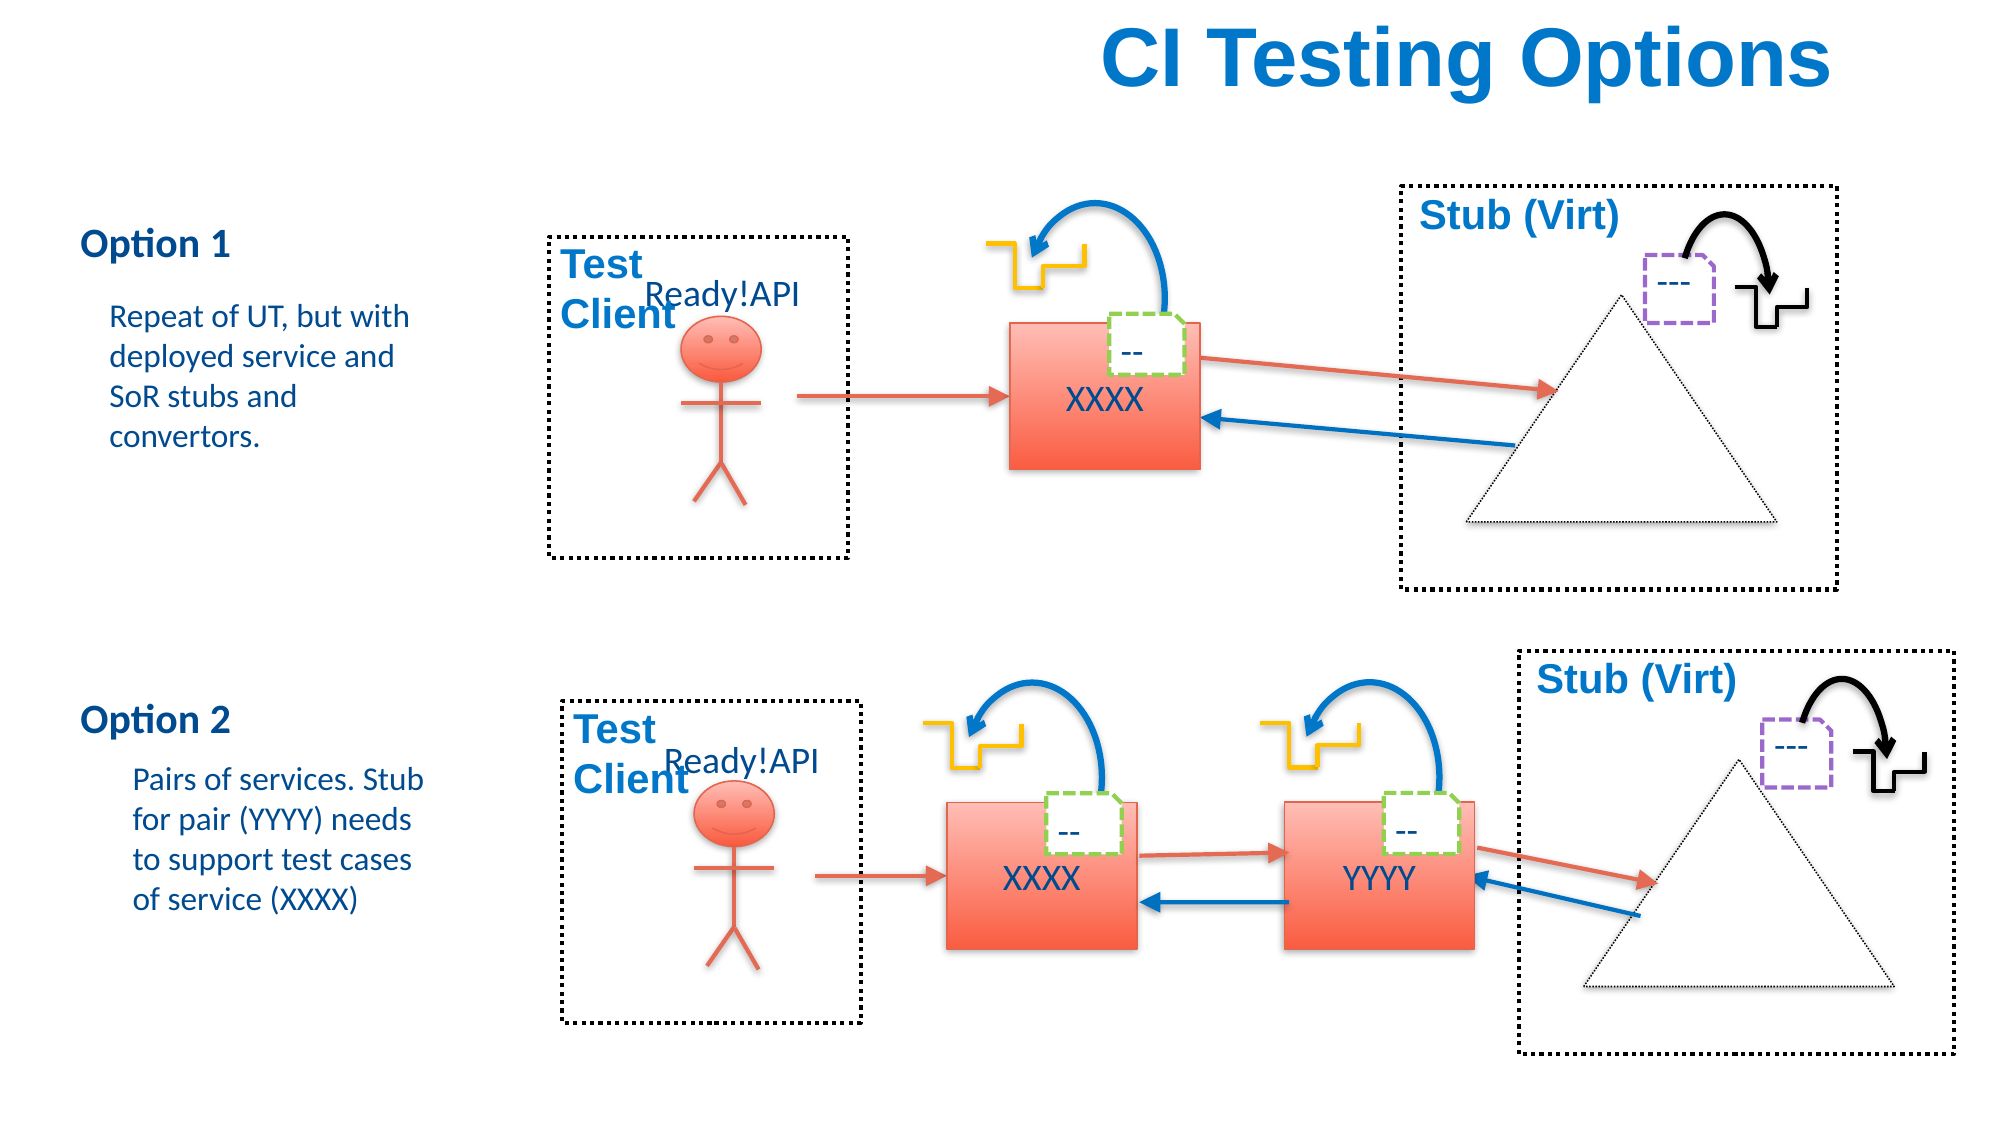

CI Testing Options
Stub (Virt)

---

--
XXXX
Option 1
Test Client

Ready!API

Repeat of UT, but with deployed service and SoR stubs and convertors.
Stub (Virt)

---

--
YYYY

--
XXXX
Option 2
Test Client

Ready!API

Pairs of services. Stub for pair (YYYY) needs to support test cases of service (XXXX)